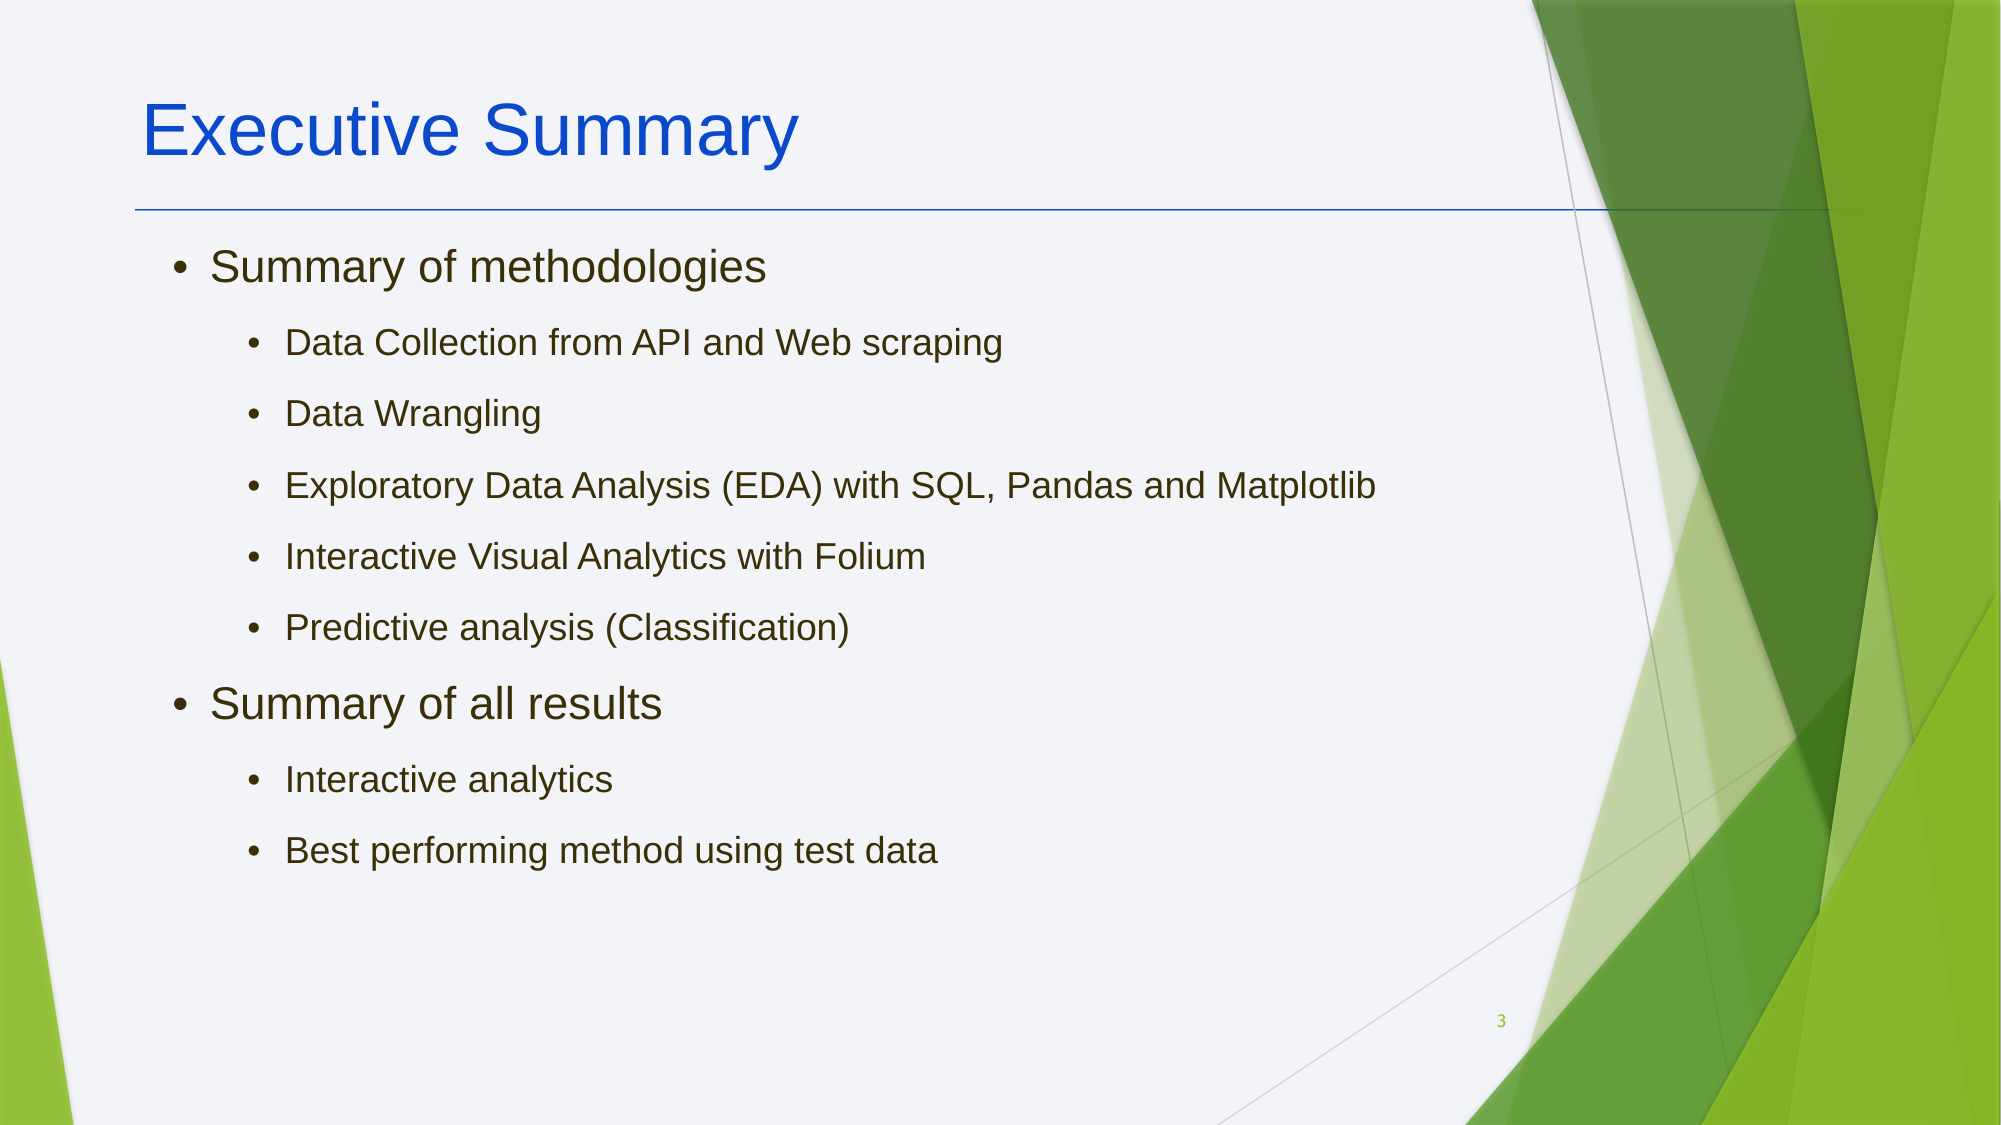

Executive Summary
Summary of methodologies
Data Collection from API and Web scraping
Data Wrangling
Exploratory Data Analysis (EDA) with SQL, Pandas and Matplotlib
Interactive Visual Analytics with Folium
Predictive analysis (Classification)
Summary of all results
Interactive analytics
Best performing method using test data
3